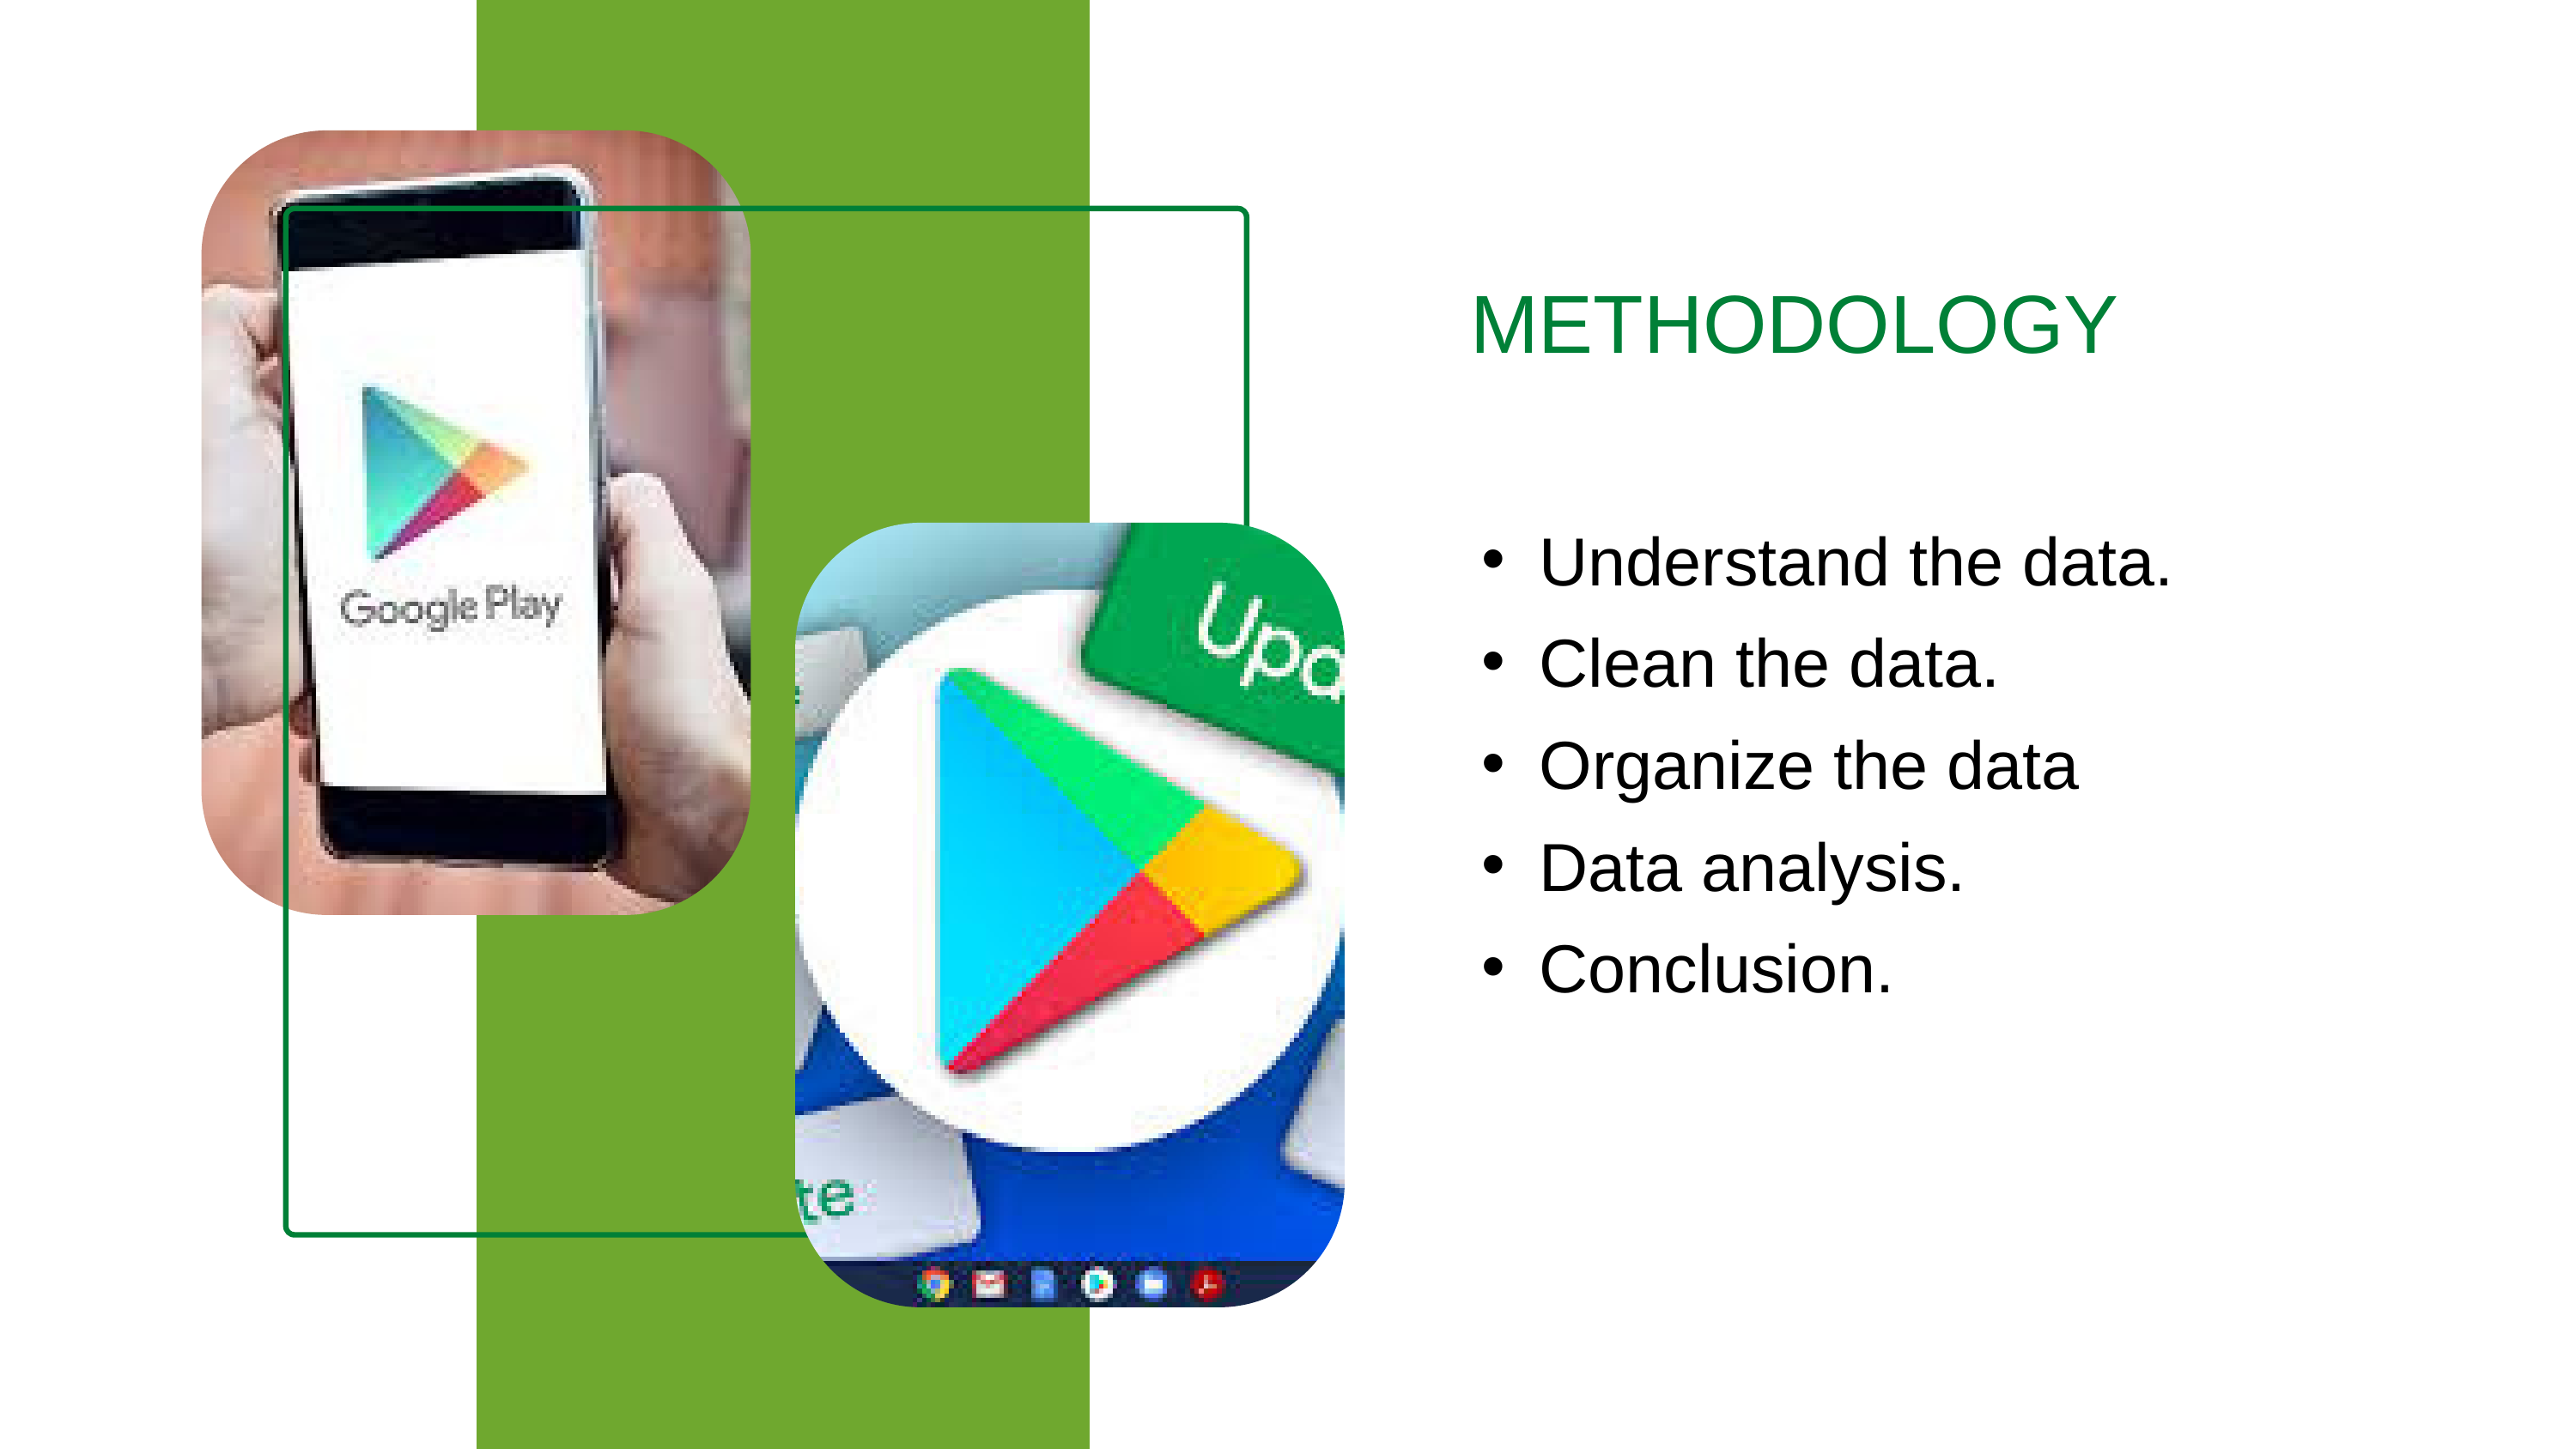

METHODOLOGY
Understand the data.
Clean the data.
Organize the data
Data analysis.
Conclusion.